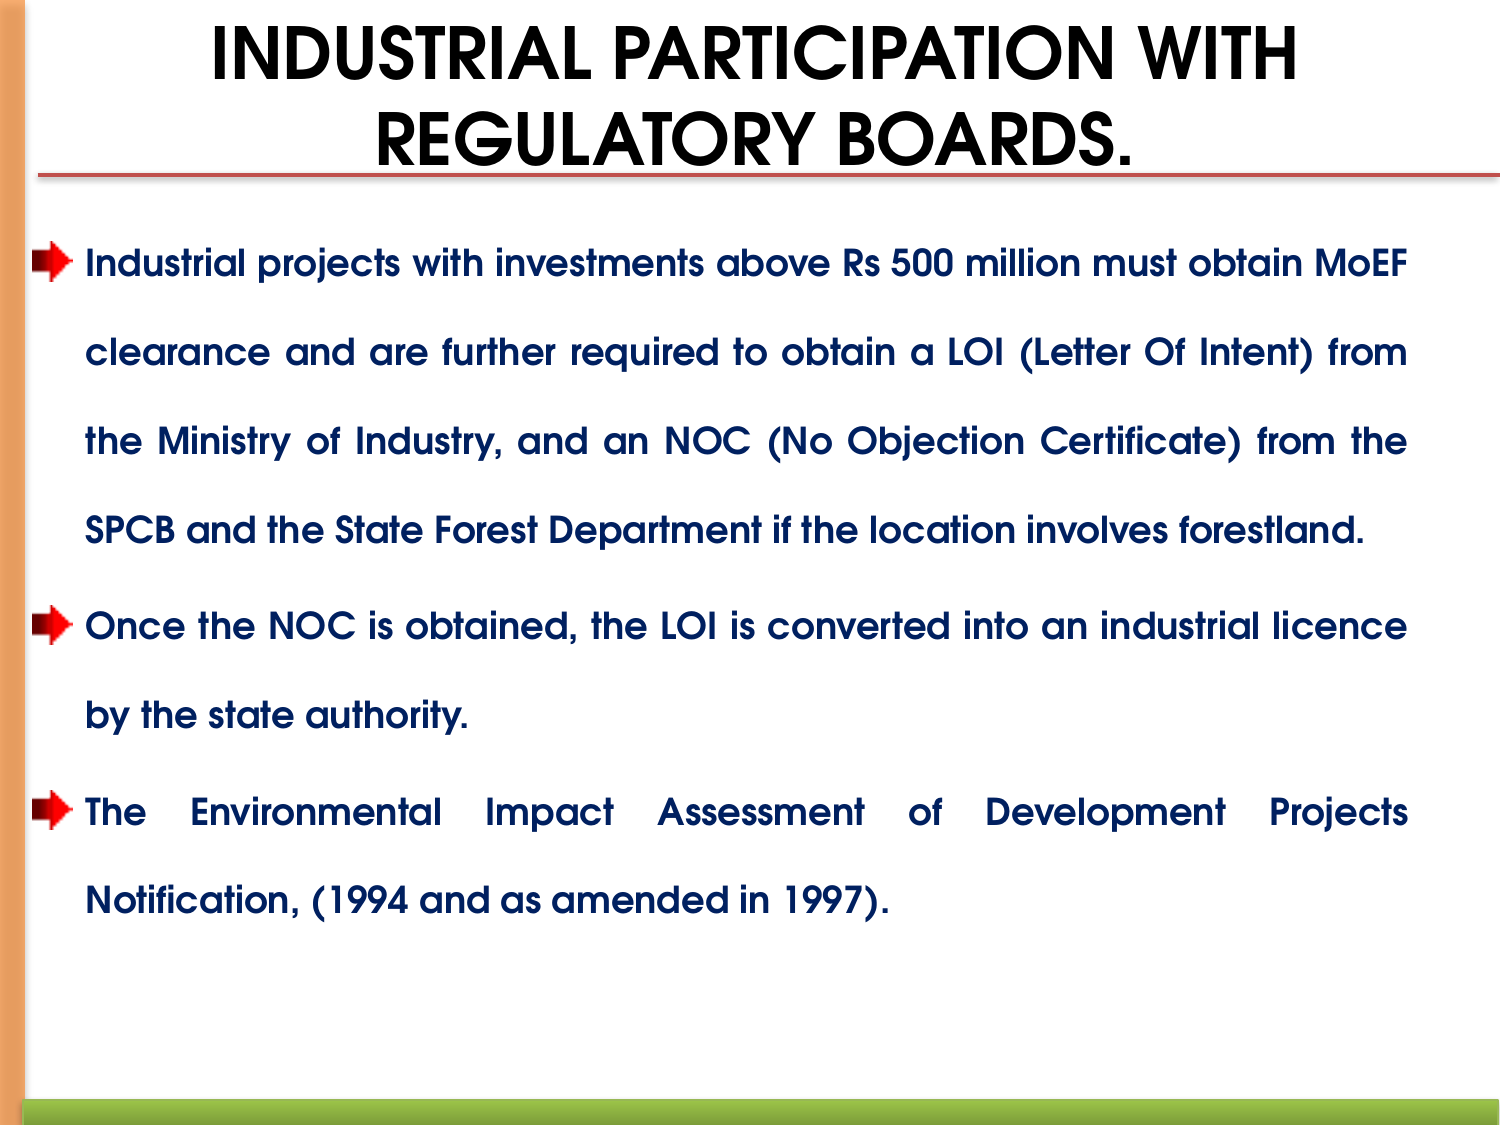

# INDUSTRIAL PARTICIPATION WITH REGULATORY BOARDS.
Industrial projects with investments above Rs 500 million must obtain MoEF clearance and are further required to obtain a LOI (Letter Of Intent) from the Ministry of Industry, and an NOC (No Objection Certificate) from the SPCB and the State Forest Department if the location involves forestland.
Once the NOC is obtained, the LOI is converted into an industrial licence by the state authority.
The Environmental Impact Assessment of Development Projects Notification, (1994 and as amended in 1997).